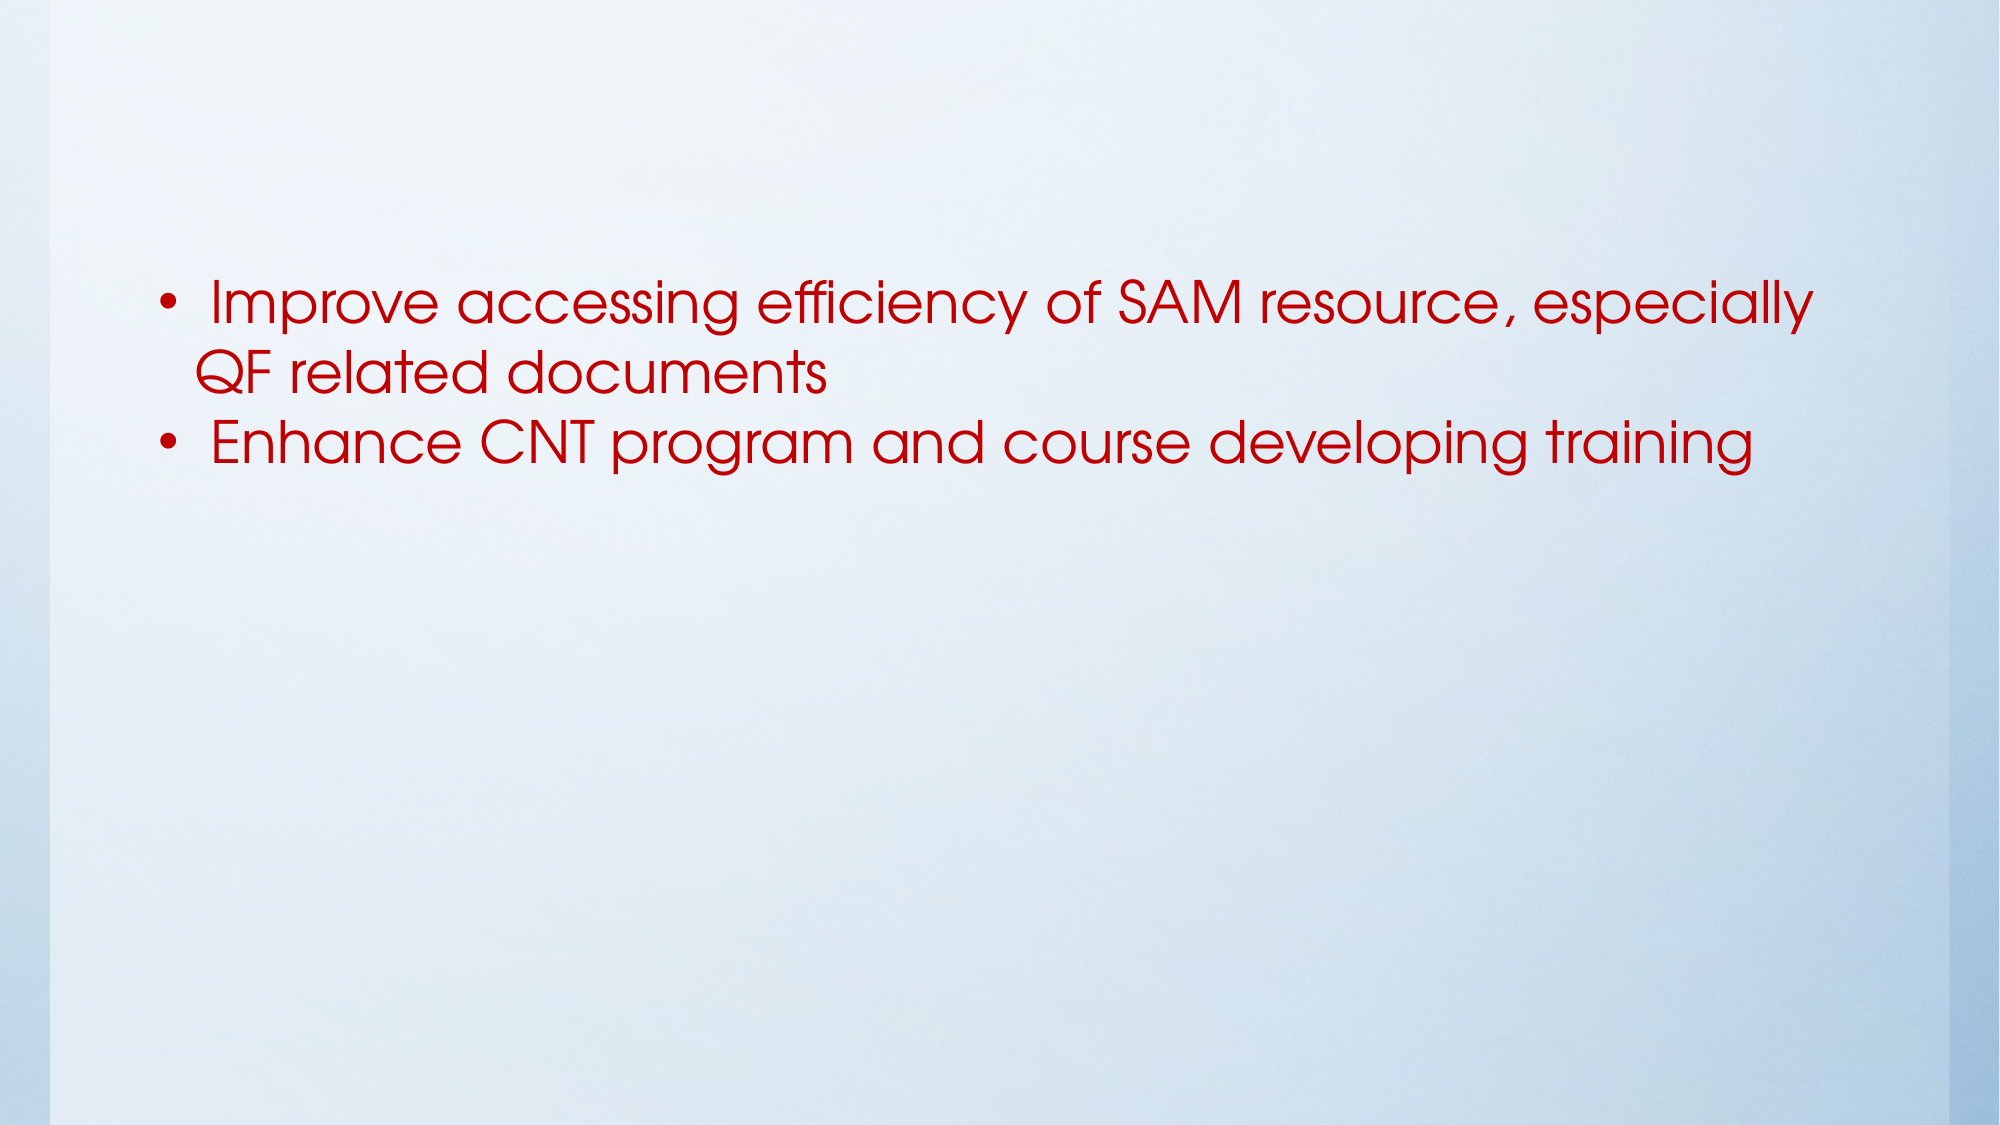

Improve accessing efficiency of SAM resource, especially QF related documents
 Enhance CNT program and course developing training